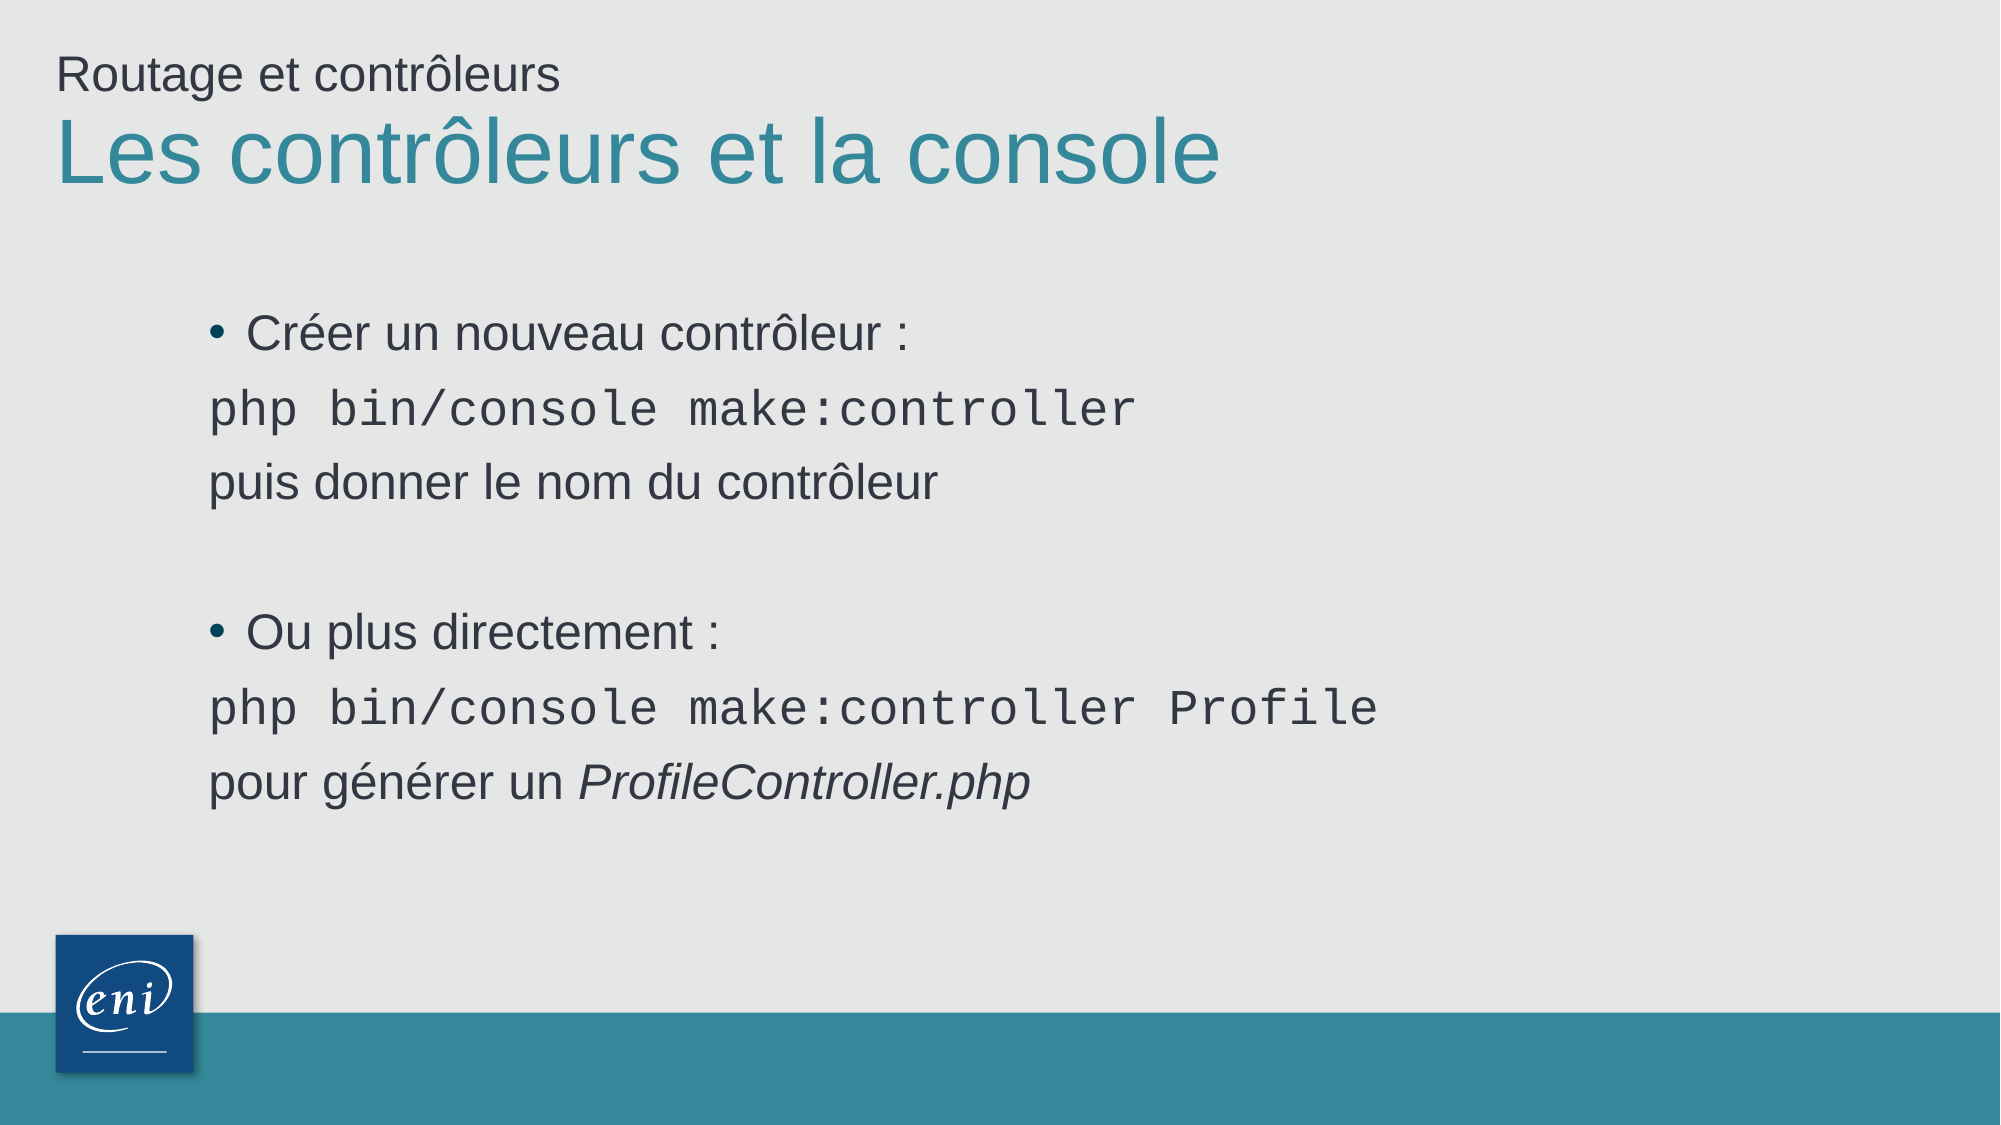

Routage et contrôleurs
# Les contrôleurs et la console
Créer un nouveau contrôleur :
php bin/console make:controller
puis donner le nom du contrôleur

Ou plus directement :
php bin/console make:controller Profile
pour générer un ProfileController.php